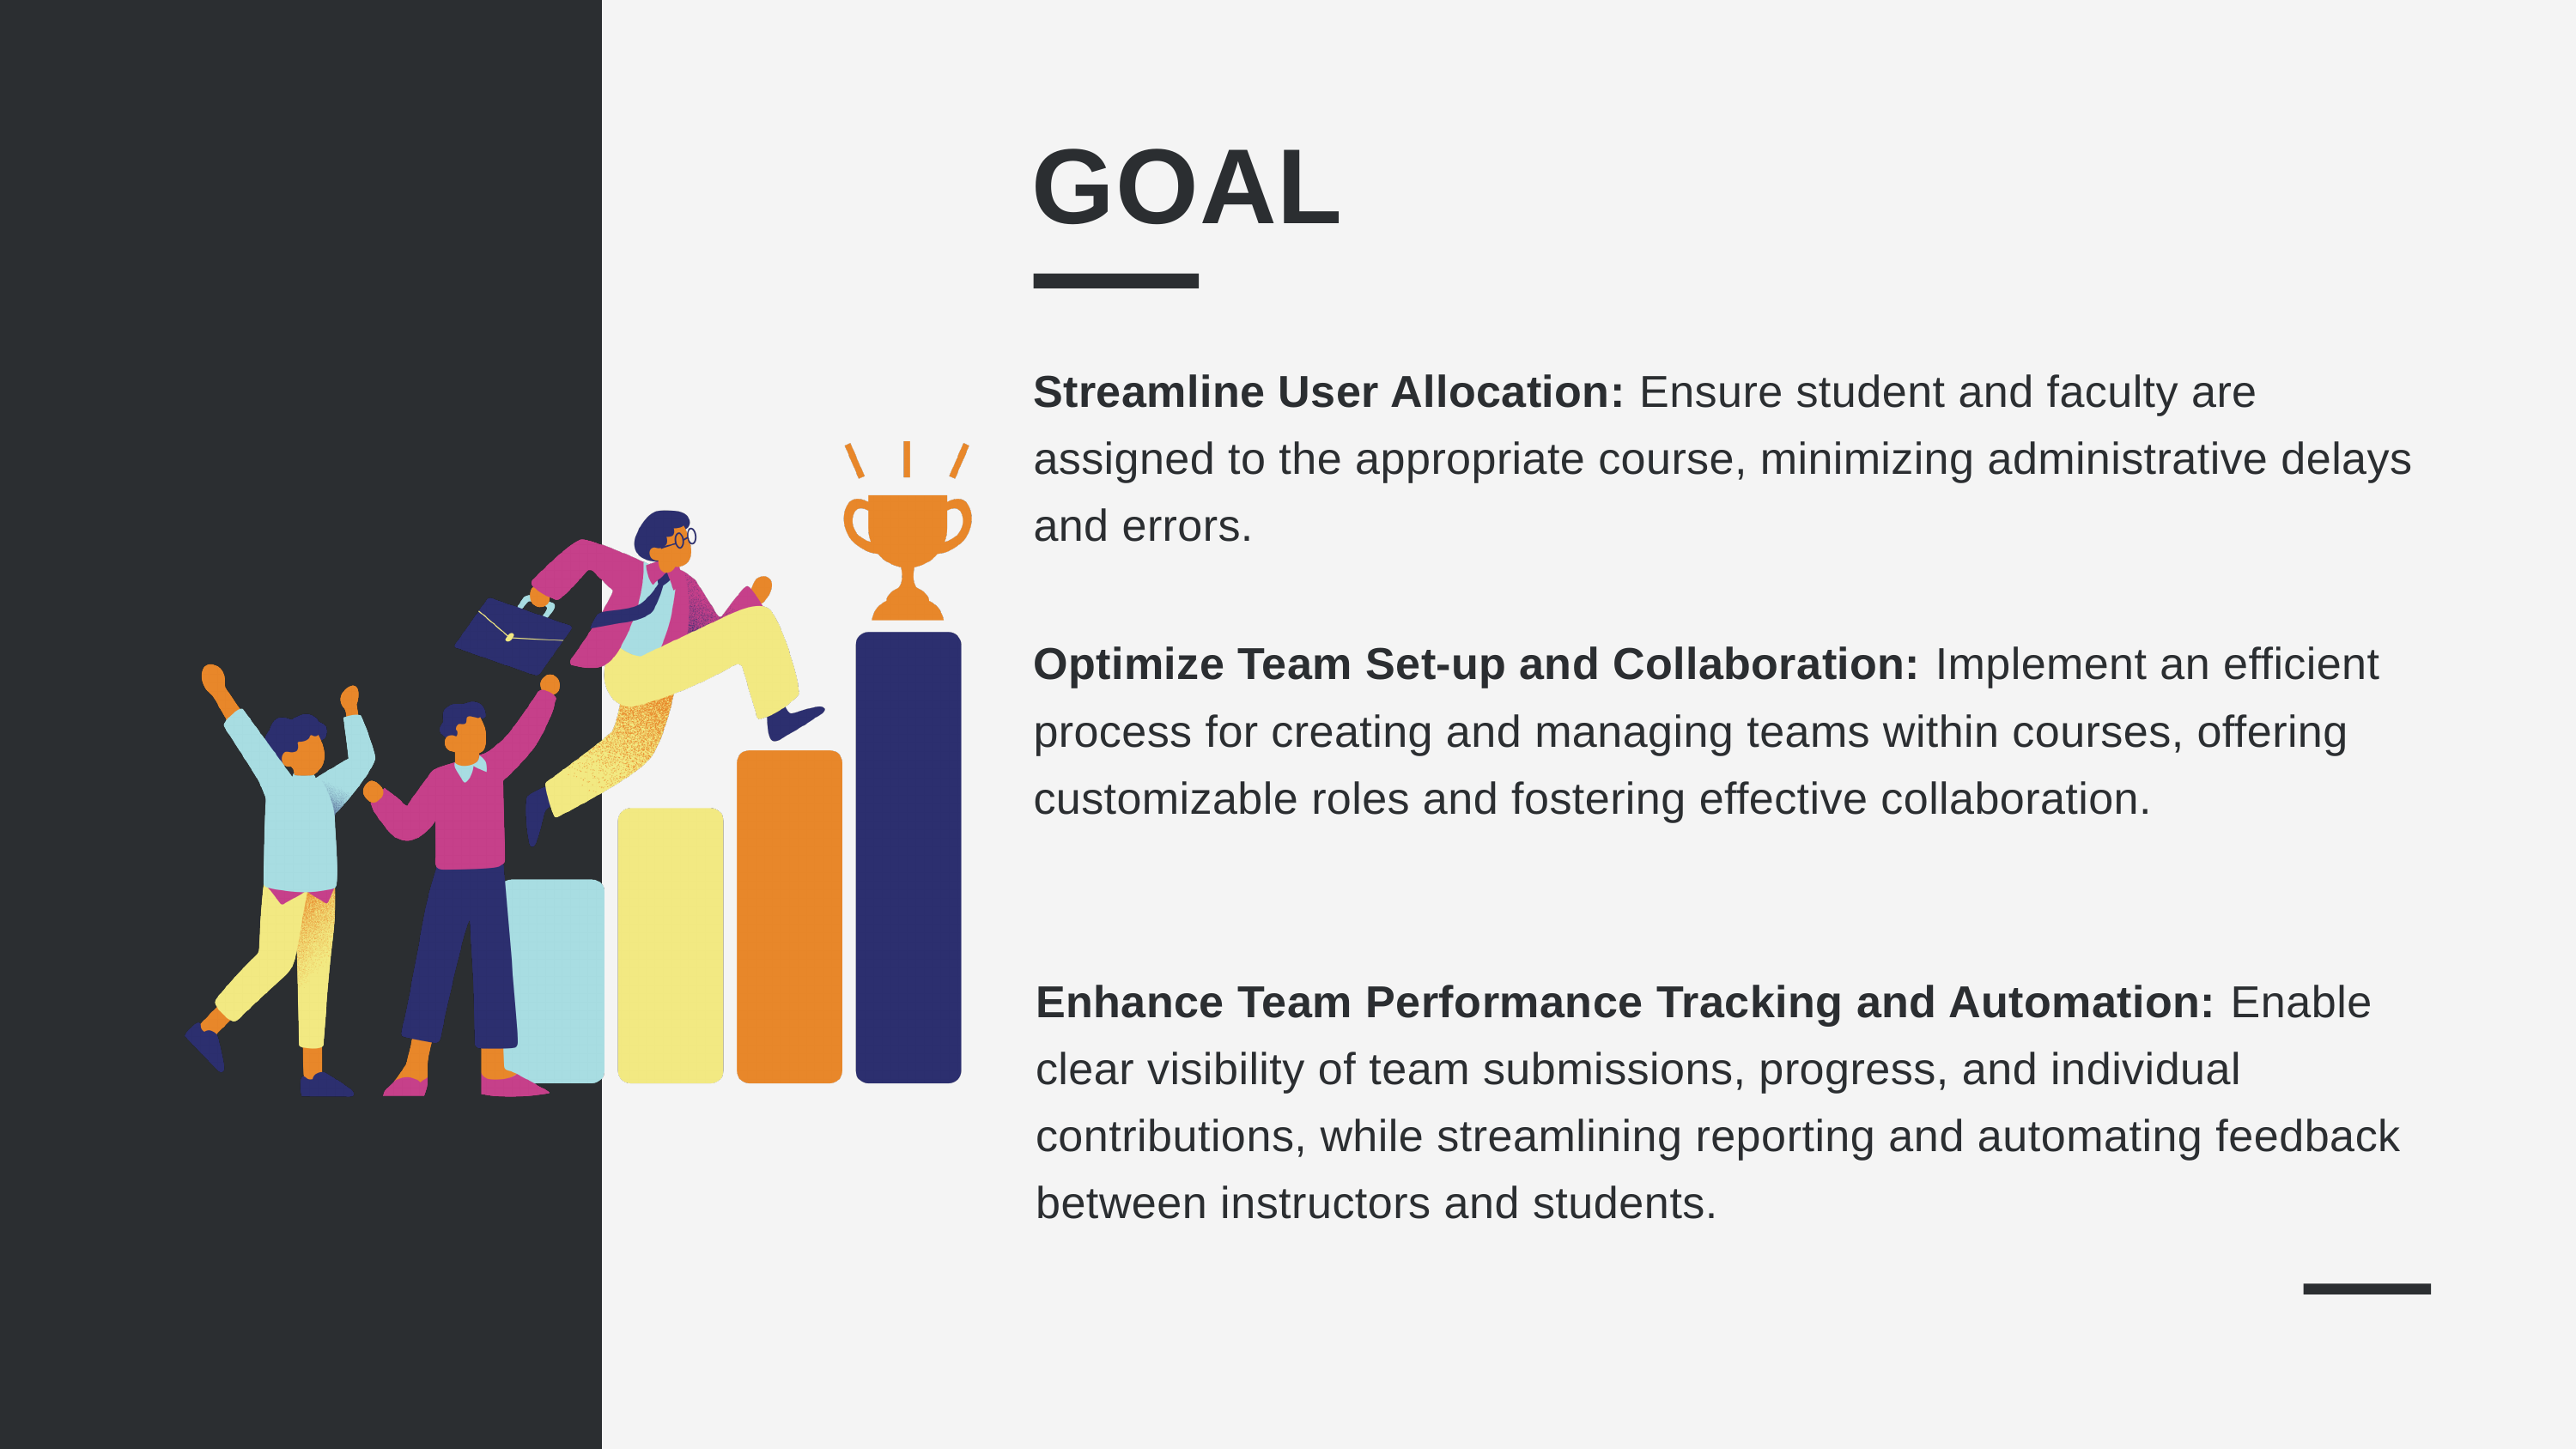

GOAL

Streamline User Allocation: Ensure student and faculty are assigned to the appropriate course, minimizing administrative delays and errors.

Optimize Team Set-up and Collaboration: Implement an efficient process for creating and managing teams within courses, offering customizable roles and fostering effective collaboration.
Enhance Team Performance Tracking and Automation: Enable clear visibility of team submissions, progress, and individual contributions, while streamlining reporting and automating feedback between instructors and students.